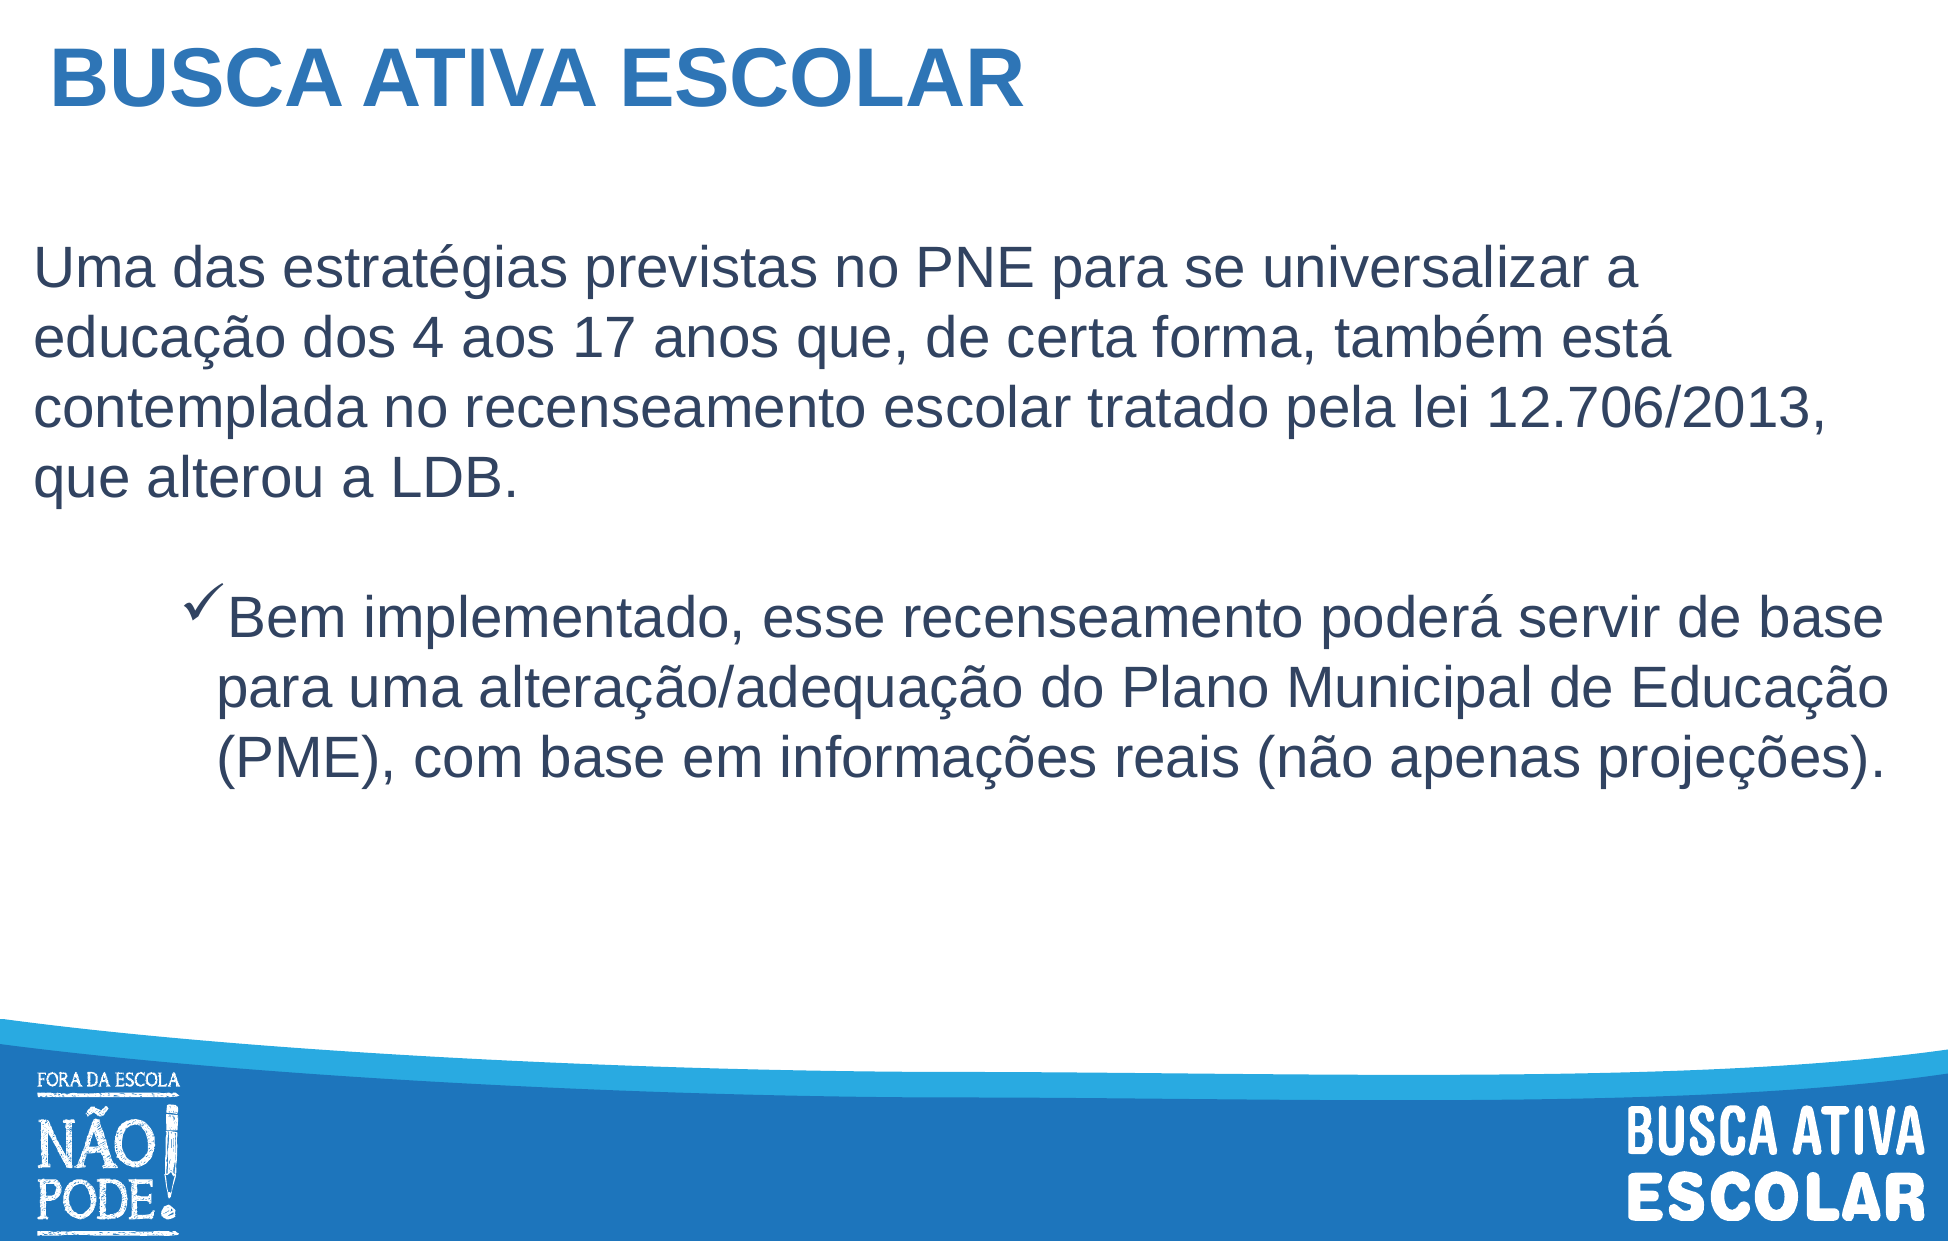

# BUSCA ATIVA ESCOLAR
Uma das estratégias previstas no PNE para se universalizar a educação dos 4 aos 17 anos que, de certa forma, também está contemplada no recenseamento escolar tratado pela lei 12.706/2013, que alterou a LDB.

Bem implementado, esse recenseamento poderá servir de base para uma alteração/adequação do Plano Municipal de Educação (PME), com base em informações reais (não apenas projeções).